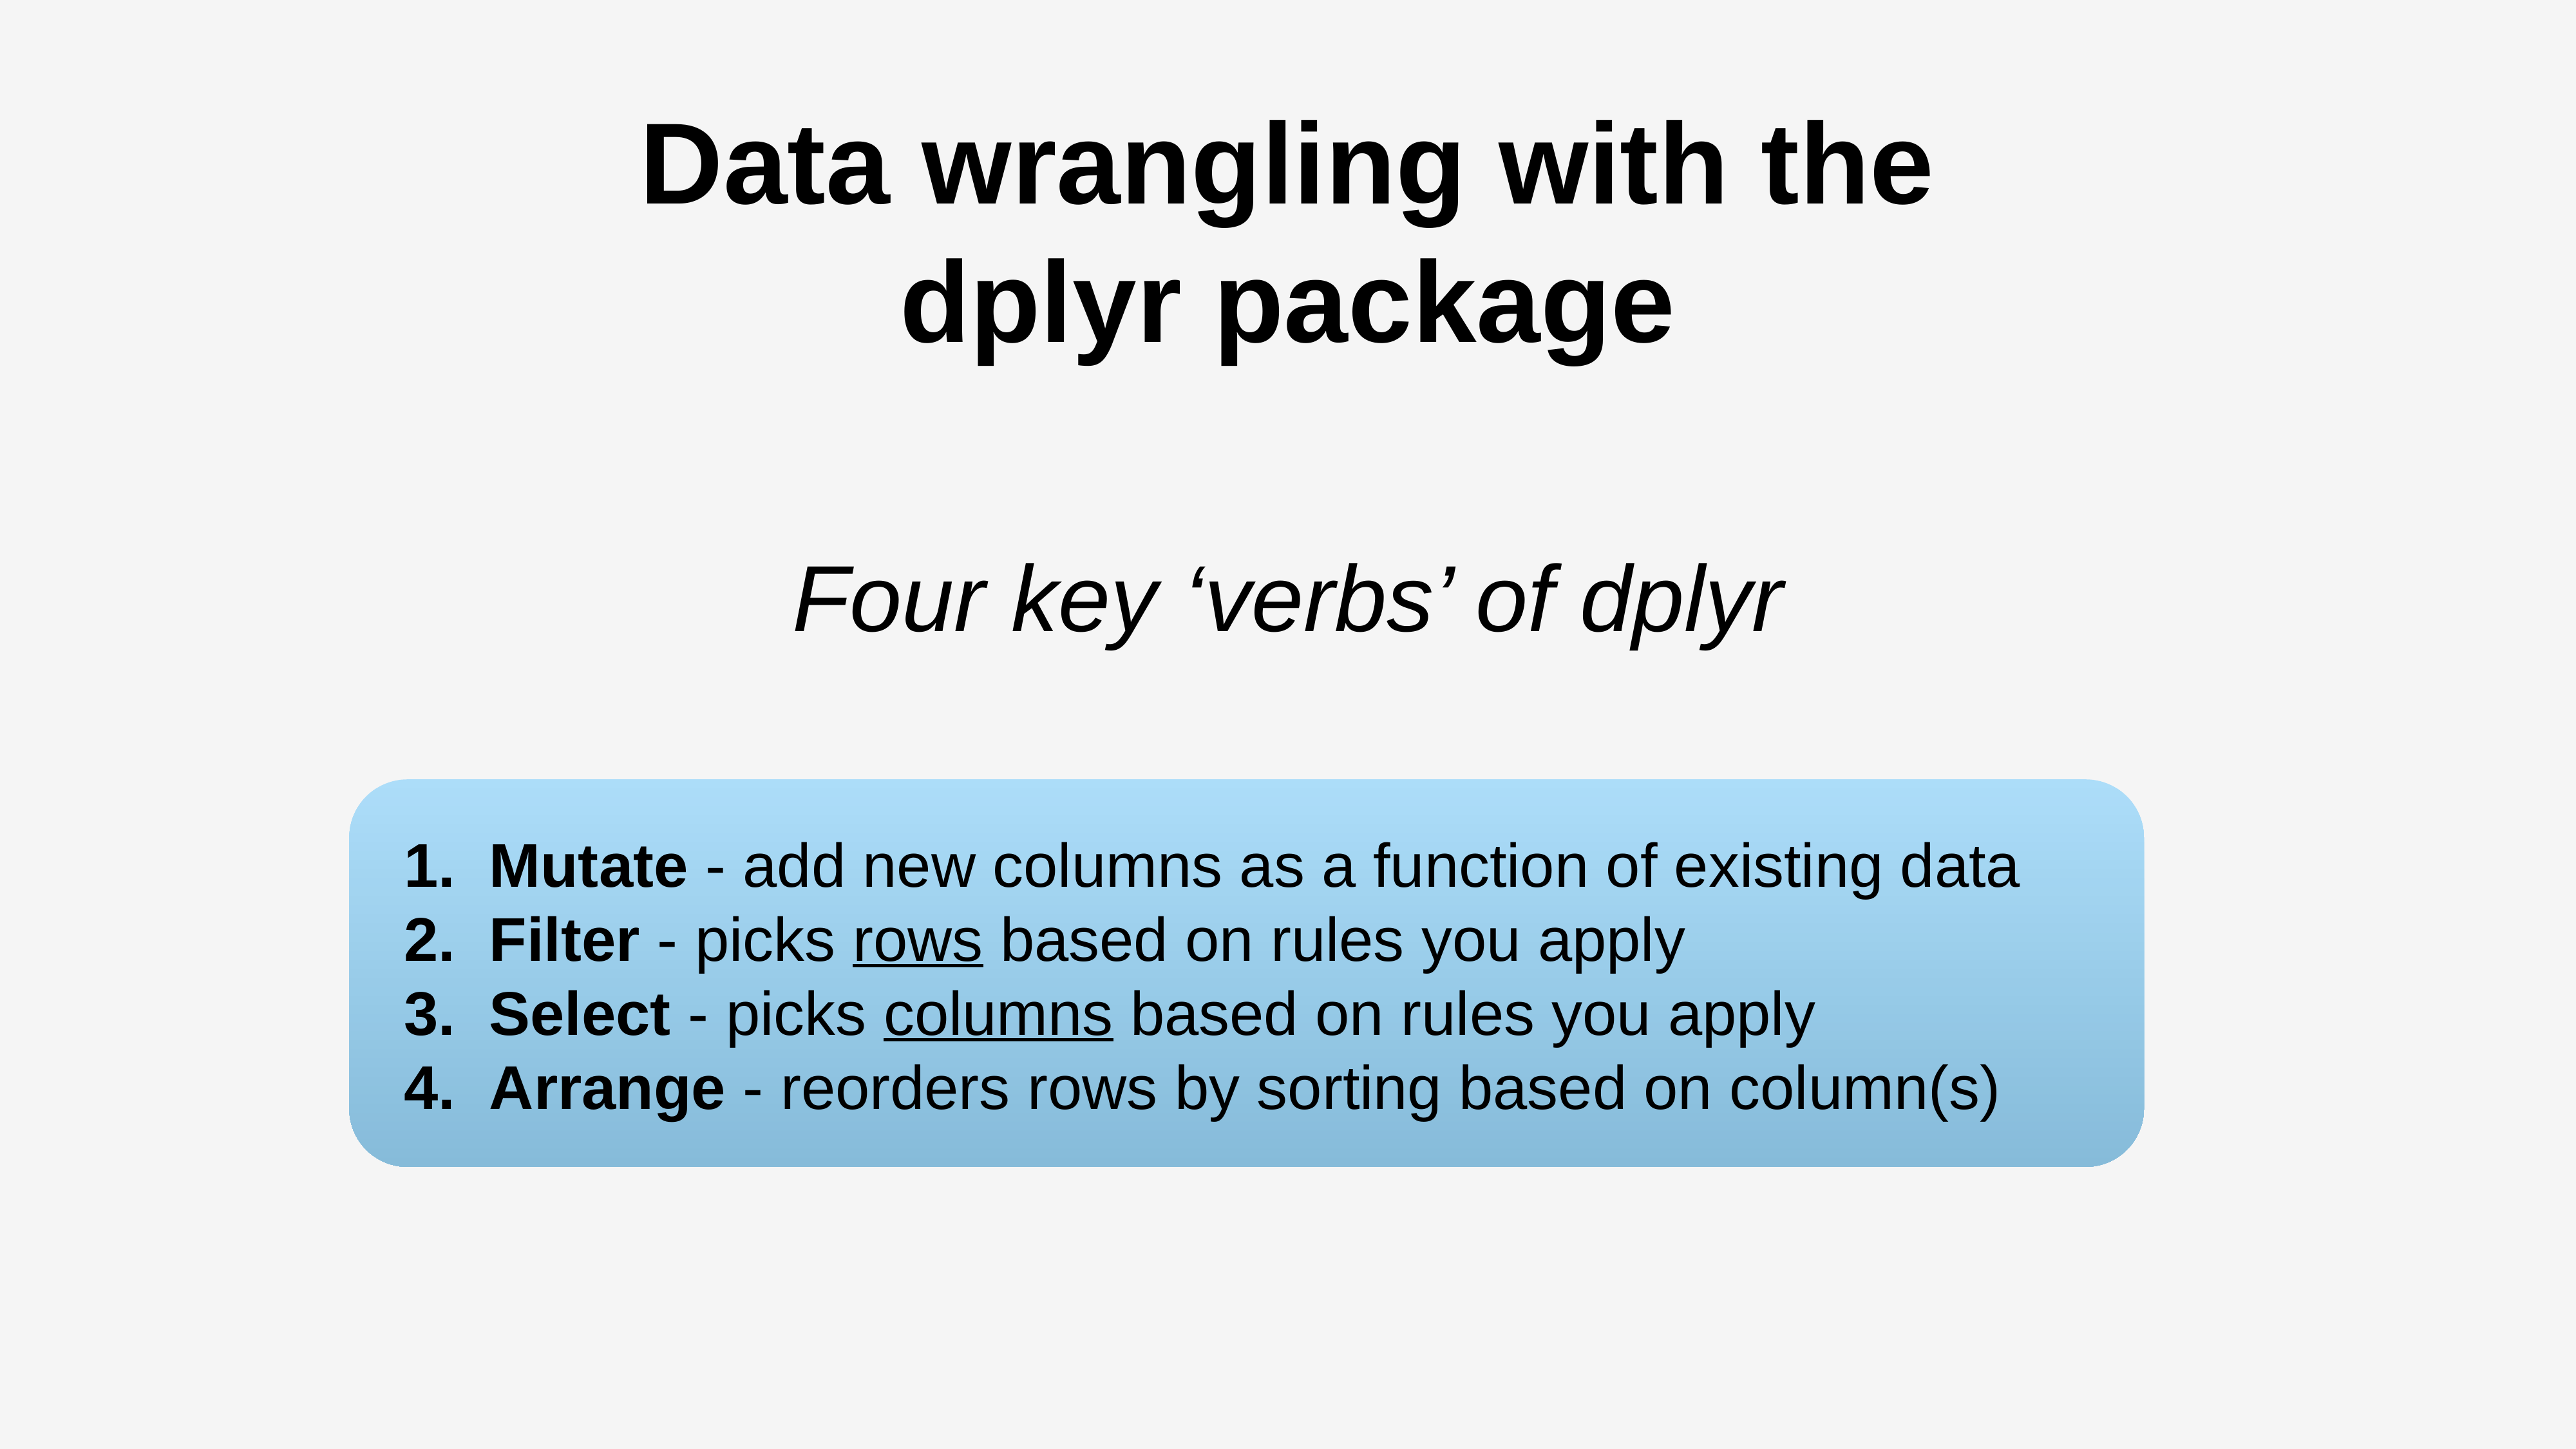

Data wrangling with the dplyr package
Four key ‘verbs’ of dplyr

Mutate - add new columns as a function of existing data
Filter - picks rows based on rules you apply
Select - picks columns based on rules you apply
Arrange - reorders rows by sorting based on column(s)